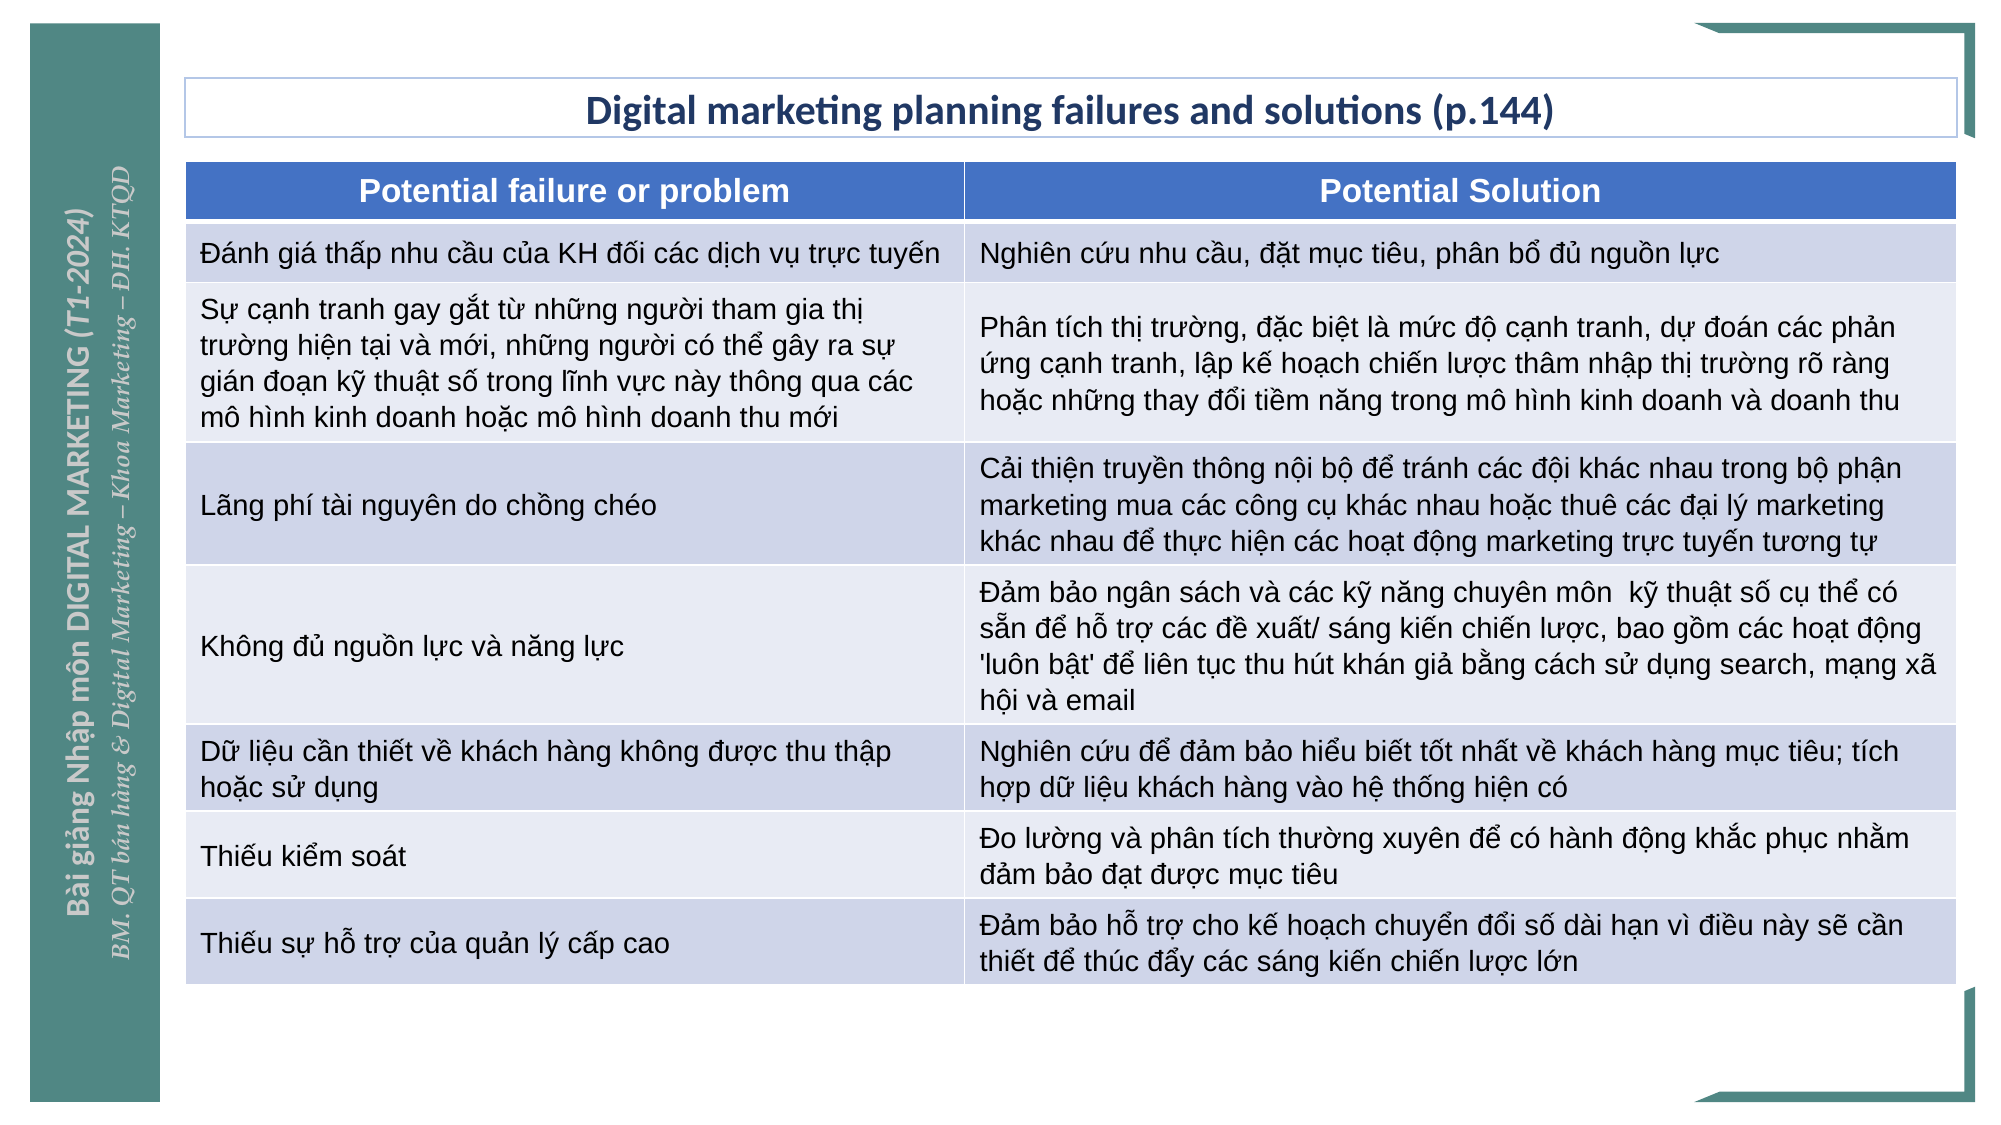

Digital marketing planning failures and solutions (p.144)
| Potential failure or problem | Potential Solution |
| --- | --- |
| Đánh giá thấp nhu cầu của KH đối các dịch vụ trực tuyến | Nghiên cứu nhu cầu, đặt mục tiêu, phân bổ đủ nguồn lực |
| Sự cạnh tranh gay gắt từ những người tham gia thị trường hiện tại và mới, những người có thể gây ra sự gián đoạn kỹ thuật số trong lĩnh vực này thông qua các mô hình kinh doanh hoặc mô hình doanh thu mới | Phân tích thị trường, đặc biệt là mức độ cạnh tranh, dự đoán các phản ứng cạnh tranh, lập kế hoạch chiến lược thâm nhập thị trường rõ ràng hoặc những thay đổi tiềm năng trong mô hình kinh doanh và doanh thu |
| Lãng phí tài nguyên do chồng chéo | Cải thiện truyền thông nội bộ để tránh các đội khác nhau trong bộ phận marketing mua các công cụ khác nhau hoặc thuê các đại lý marketing khác nhau để thực hiện các hoạt động marketing trực tuyến tương tự |
| Không đủ nguồn lực và năng lực | Đảm bảo ngân sách và các kỹ năng chuyên môn kỹ thuật số cụ thể có sẵn để hỗ trợ các đề xuất/ sáng kiến chiến lược, bao gồm các hoạt động 'luôn bật' để liên tục thu hút khán giả bằng cách sử dụng search, mạng xã hội và email |
| Dữ liệu cần thiết về khách hàng không được thu thập hoặc sử dụng | Nghiên cứu để đảm bảo hiểu biết tốt nhất về khách hàng mục tiêu; tích hợp dữ liệu khách hàng vào hệ thống hiện có |
| Thiếu kiểm soát | Đo lường và phân tích thường xuyên để có hành động khắc phục nhằm đảm bảo đạt được mục tiêu |
| Thiếu sự hỗ trợ của quản lý cấp cao | Đảm bảo hỗ trợ cho kế hoạch chuyển đổi số dài hạn vì điều này sẽ cần thiết để thúc đẩy các sáng kiến chiến lược lớn |